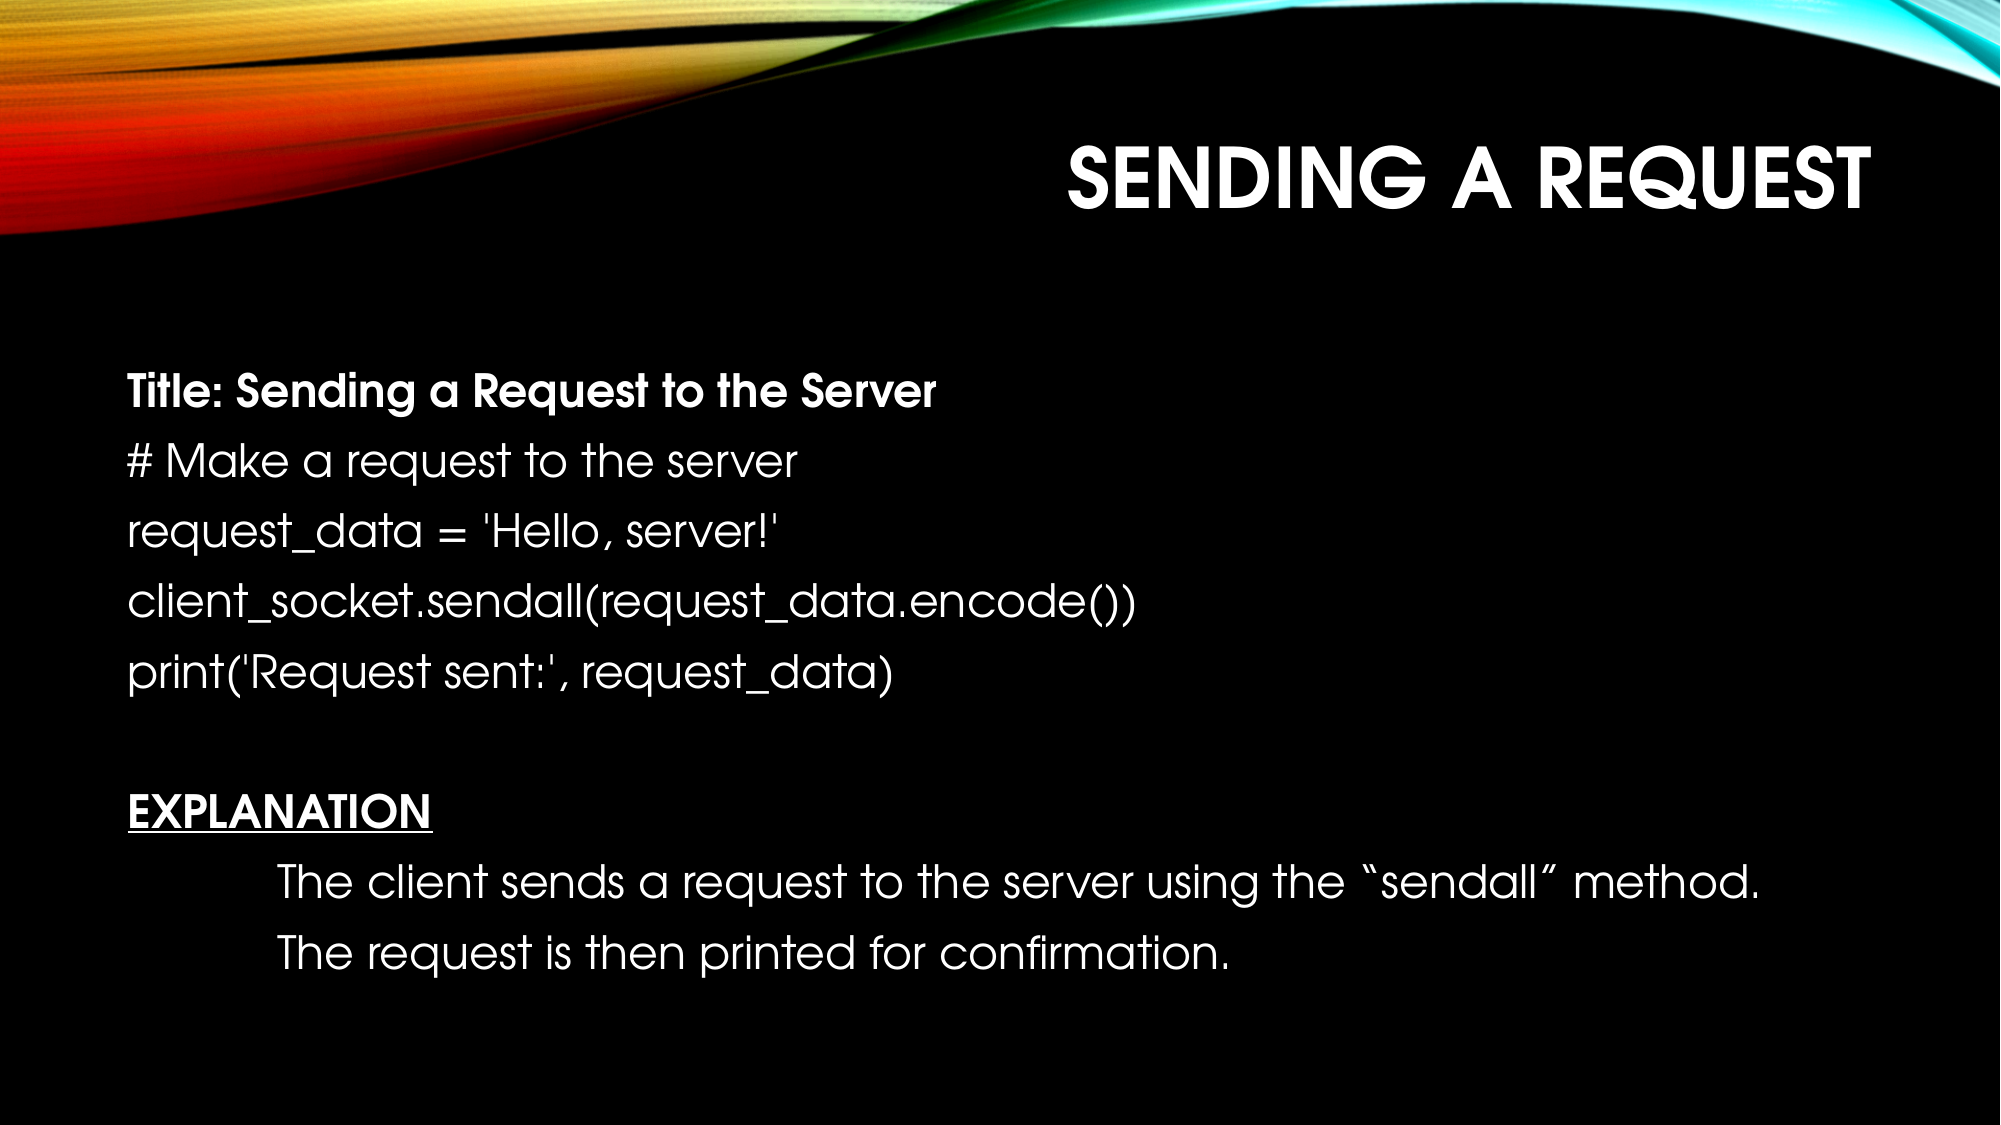

# Sending a Request
Title: Sending a Request to the Server
# Make a request to the server
request_data = 'Hello, server!'
client_socket.sendall(request_data.encode())
print('Request sent:', request_data)

EXPLANATION
	The client sends a request to the server using the “sendall” method.
	The request is then printed for confirmation.